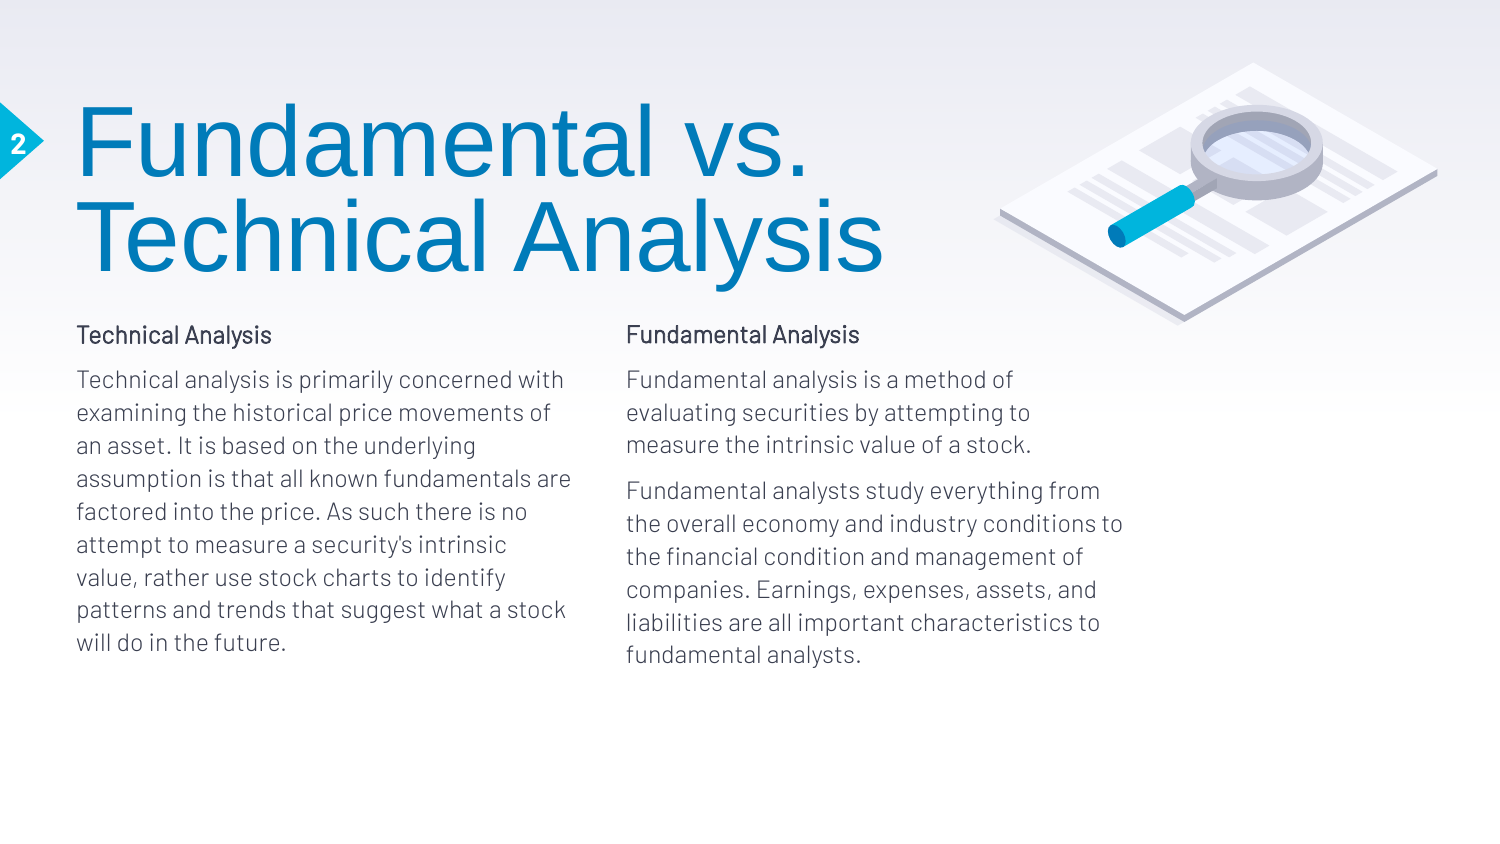

# Fundamental vs. Technical Analysis
2
Fundamental Analysis
Fundamental analysis is a method of evaluating securities by attempting to measure the intrinsic value of a stock.
Fundamental analysts study everything from the overall economy and industry conditions to the financial condition and management of companies. Earnings, expenses, assets, and liabilities are all important characteristics to fundamental analysts.
Technical Analysis
Technical analysis is primarily concerned with examining the historical price movements of an asset. It is based on the underlying assumption is that all known fundamentals are factored into the price. As such there is no attempt to measure a security's intrinsic value, rather use stock charts to identify patterns and trends that suggest what a stock will do in the future.
7